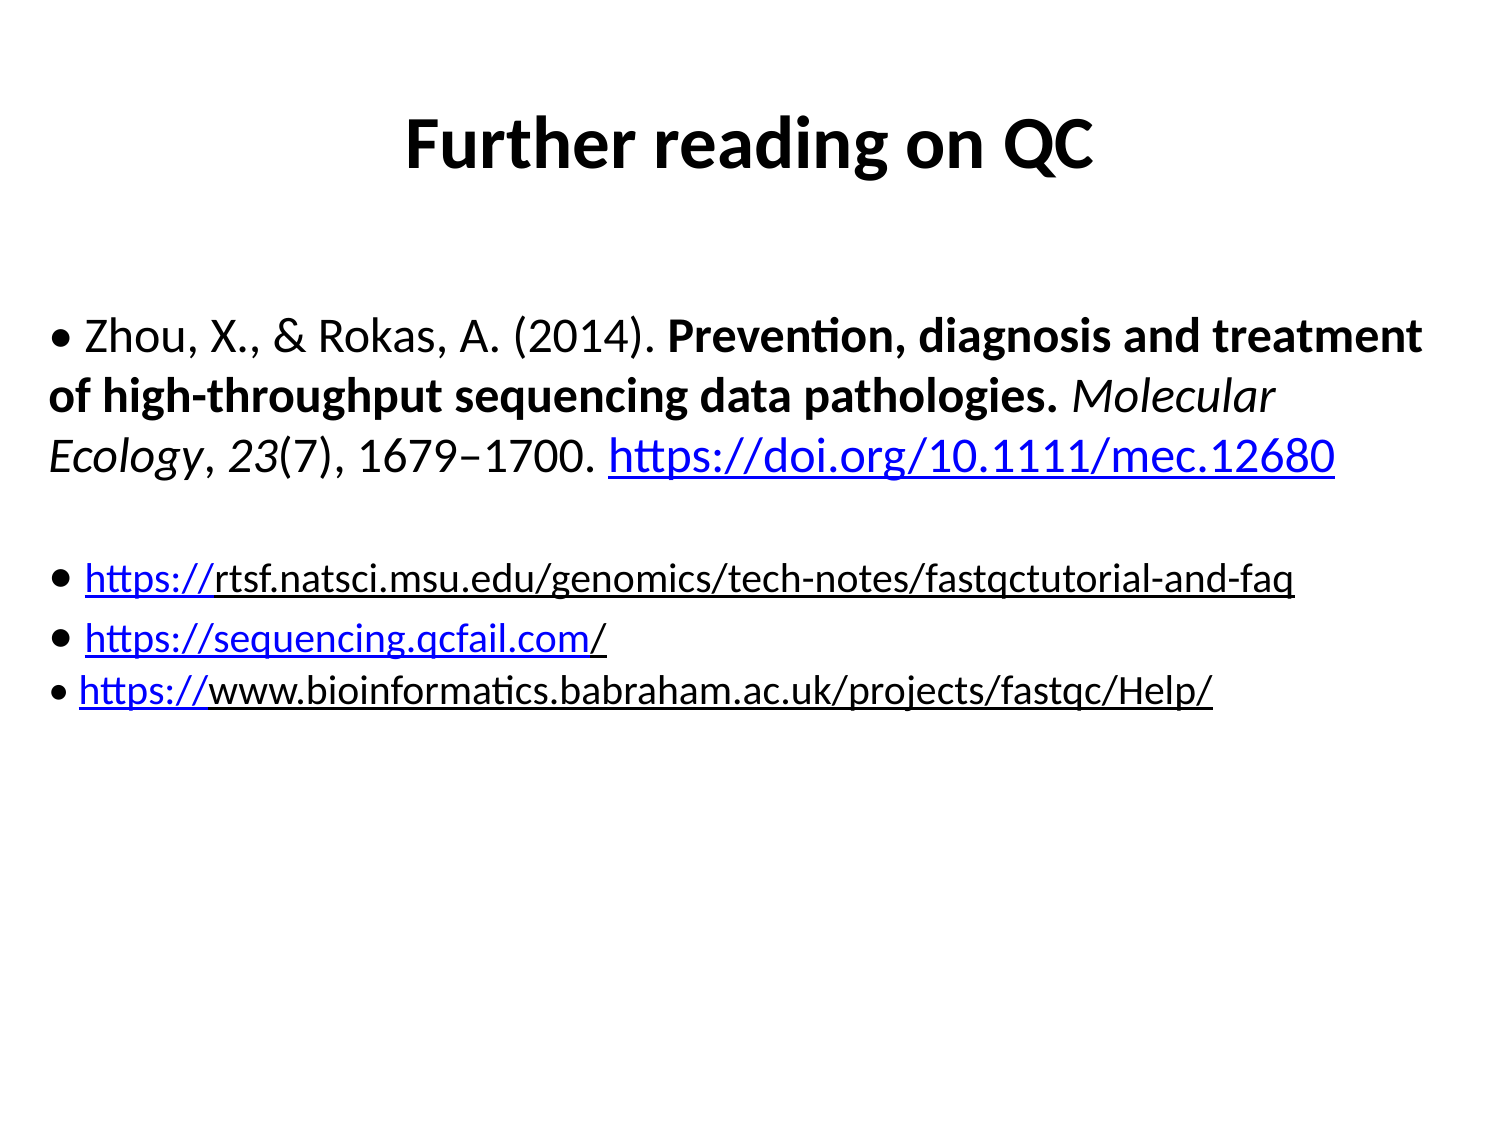

# Further reading on QC
• Zhou, X., & Rokas, A. (2014). Prevention, diagnosis and treatment of high-throughput sequencing data pathologies. Molecular Ecology, 23(7), 1679–1700. https://doi.org/10.1111/mec.12680

• https://rtsf.natsci.msu.edu/genomics/tech-notes/fastqctutorial-and-faq
• https://sequencing.qcfail.com/
• https://www.bioinformatics.babraham.ac.uk/projects/fastqc/Help/